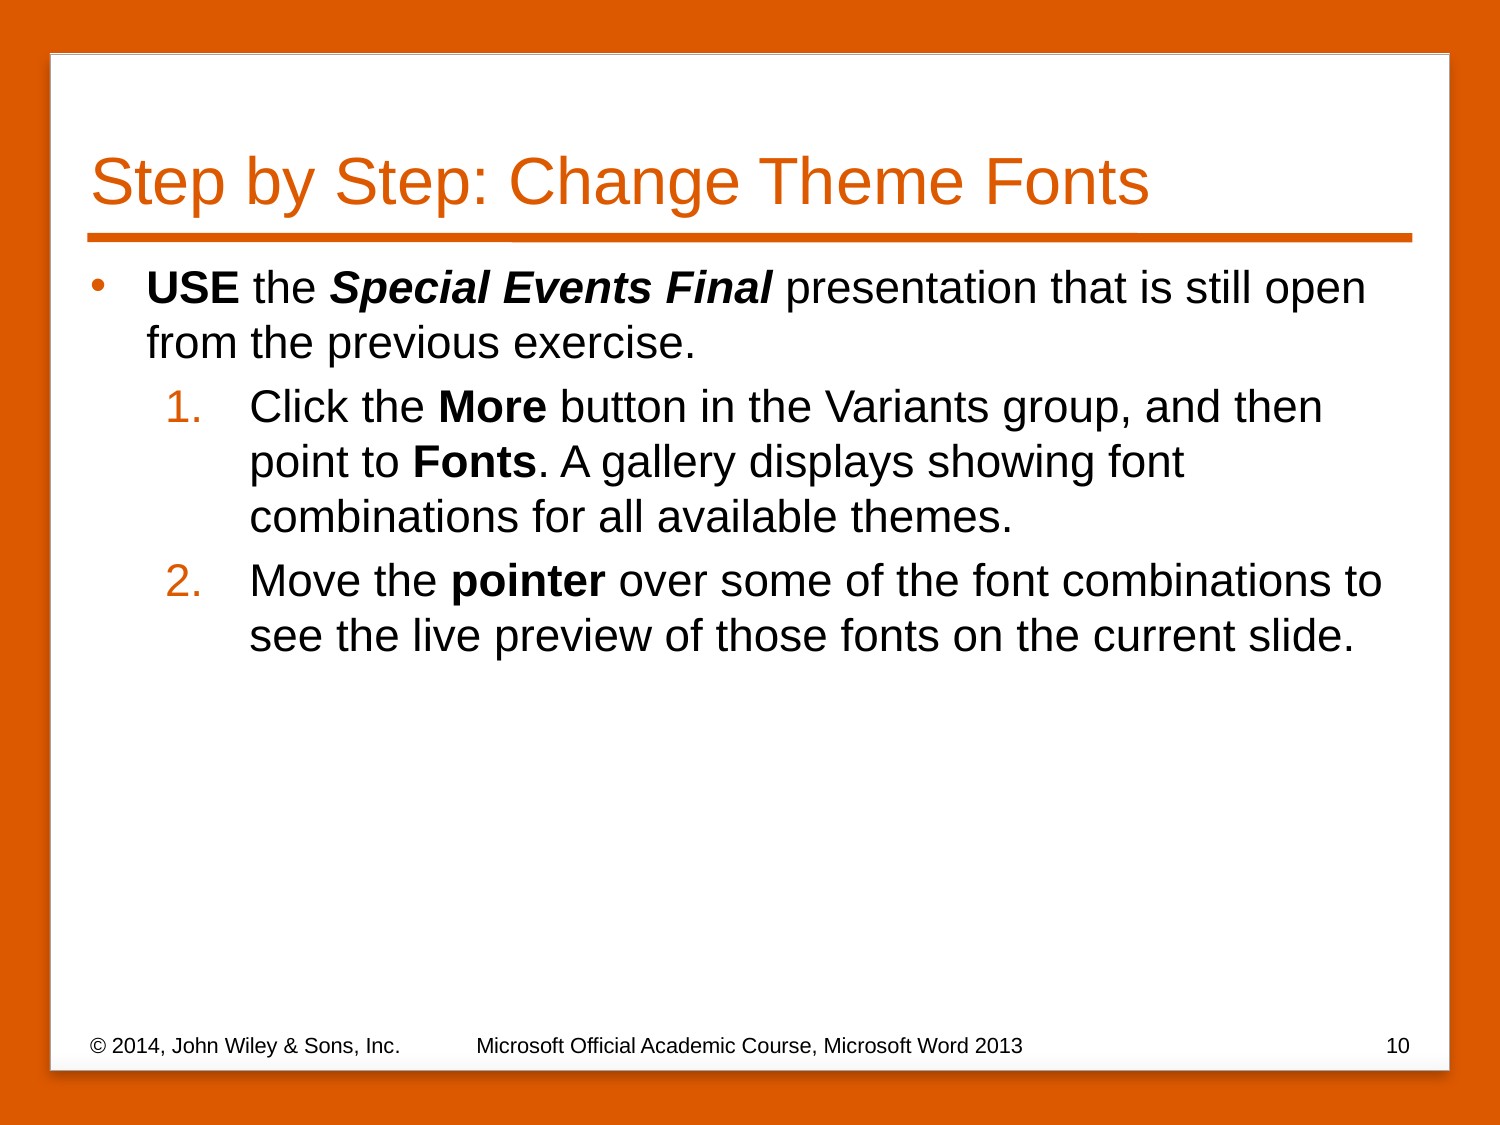

# Step by Step: Change Theme Fonts
USE the Special Events Final presentation that is still open from the previous exercise.
Click the More button in the Variants group, and then point to Fonts. A gallery displays showing font combinations for all available themes.
Move the pointer over some of the font combinations to see the live preview of those fonts on the current slide.
© 2014, John Wiley & Sons, Inc.
Microsoft Official Academic Course, Microsoft Word 2013
10